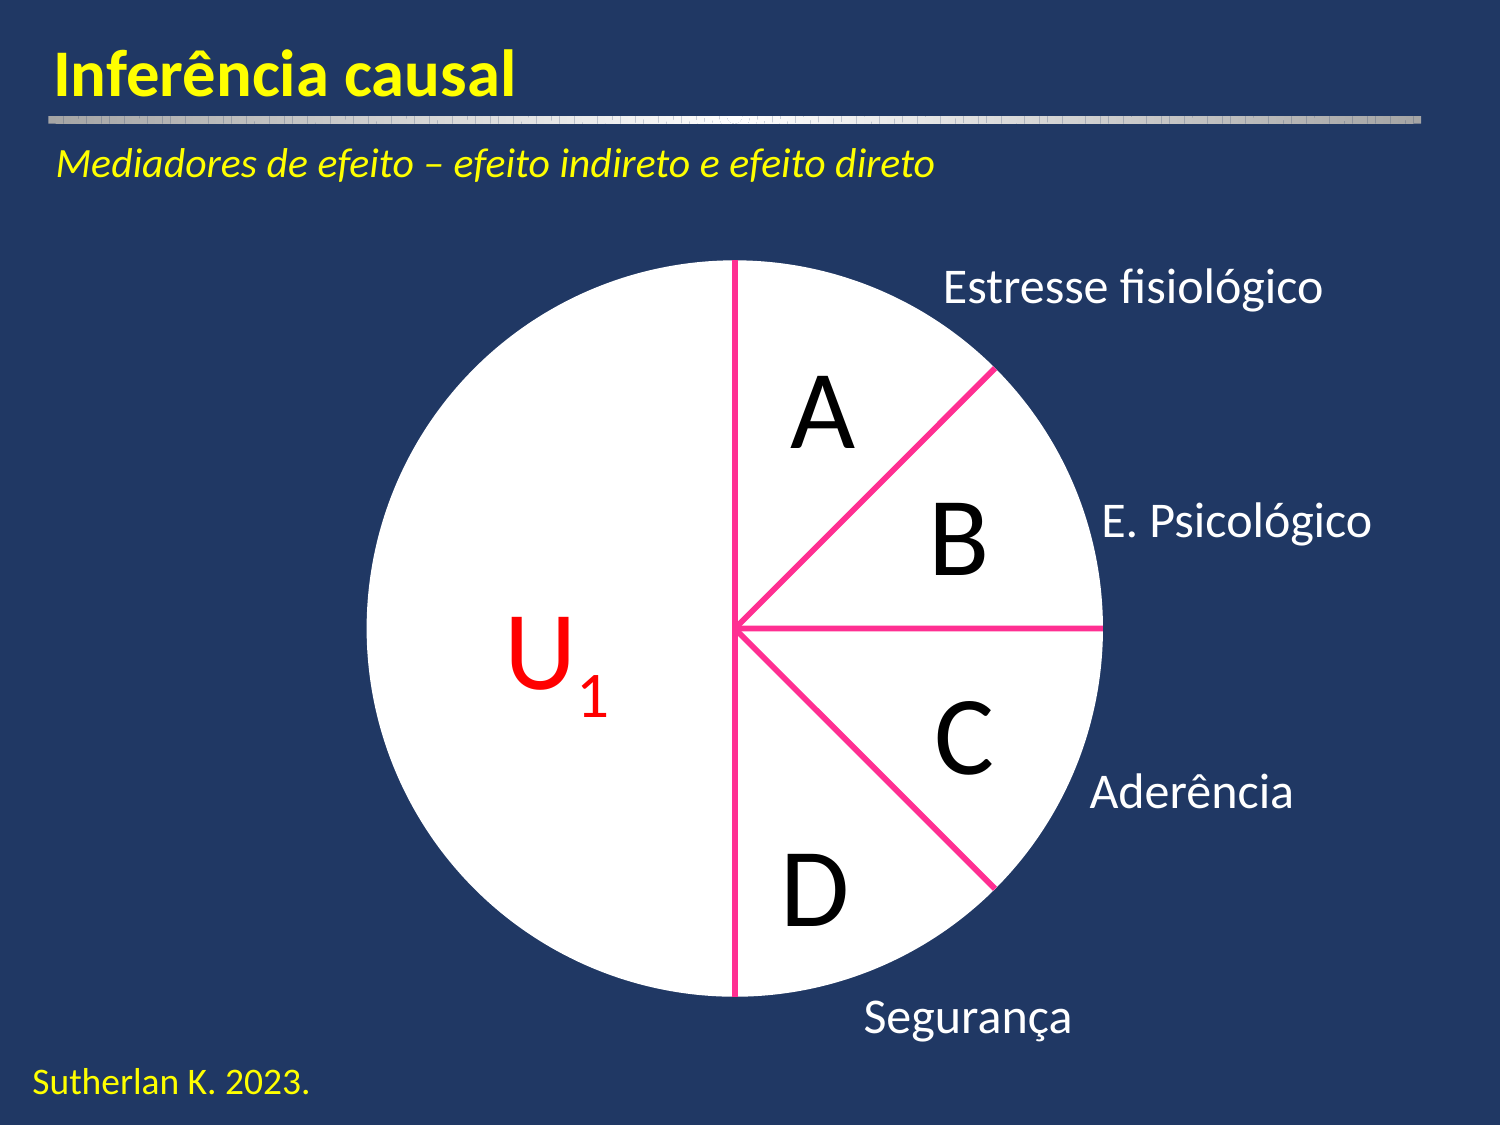

Inferência causal

Mediadores de efeito – efeito indireto e efeito direto
Estresse fisiológico

A
B
E. Psicológico
U1
C
Aderência
D
Segurança
Sutherlan K. 2023.